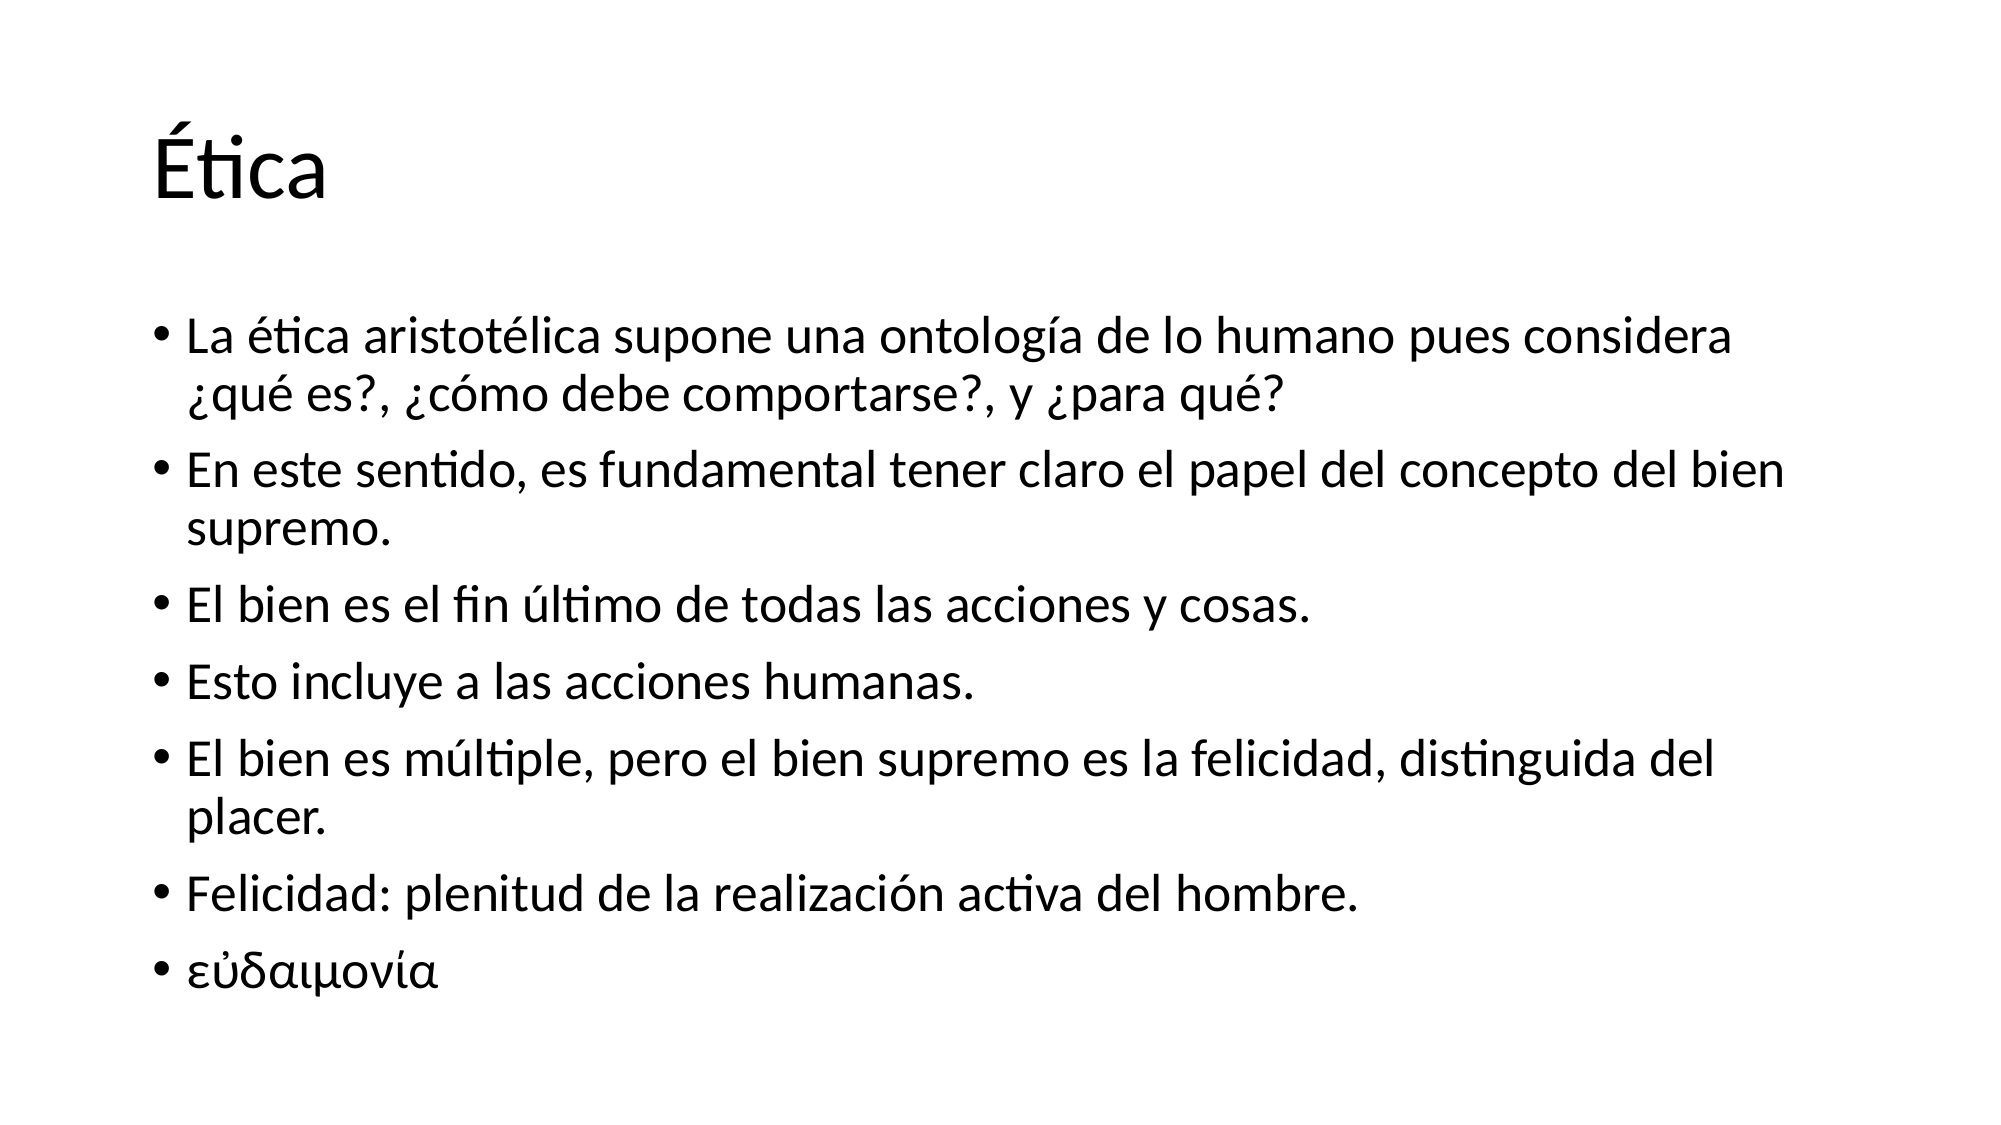

# Ética
La ética aristotélica supone una ontología de lo humano pues considera ¿qué es?, ¿cómo debe comportarse?, y ¿para qué?
En este sentido, es fundamental tener claro el papel del concepto del bien supremo.
El bien es el fin último de todas las acciones y cosas.
Esto incluye a las acciones humanas.
El bien es múltiple, pero el bien supremo es la felicidad, distinguida del placer.
Felicidad: plenitud de la realización activa del hombre.
εὐδαιμονία